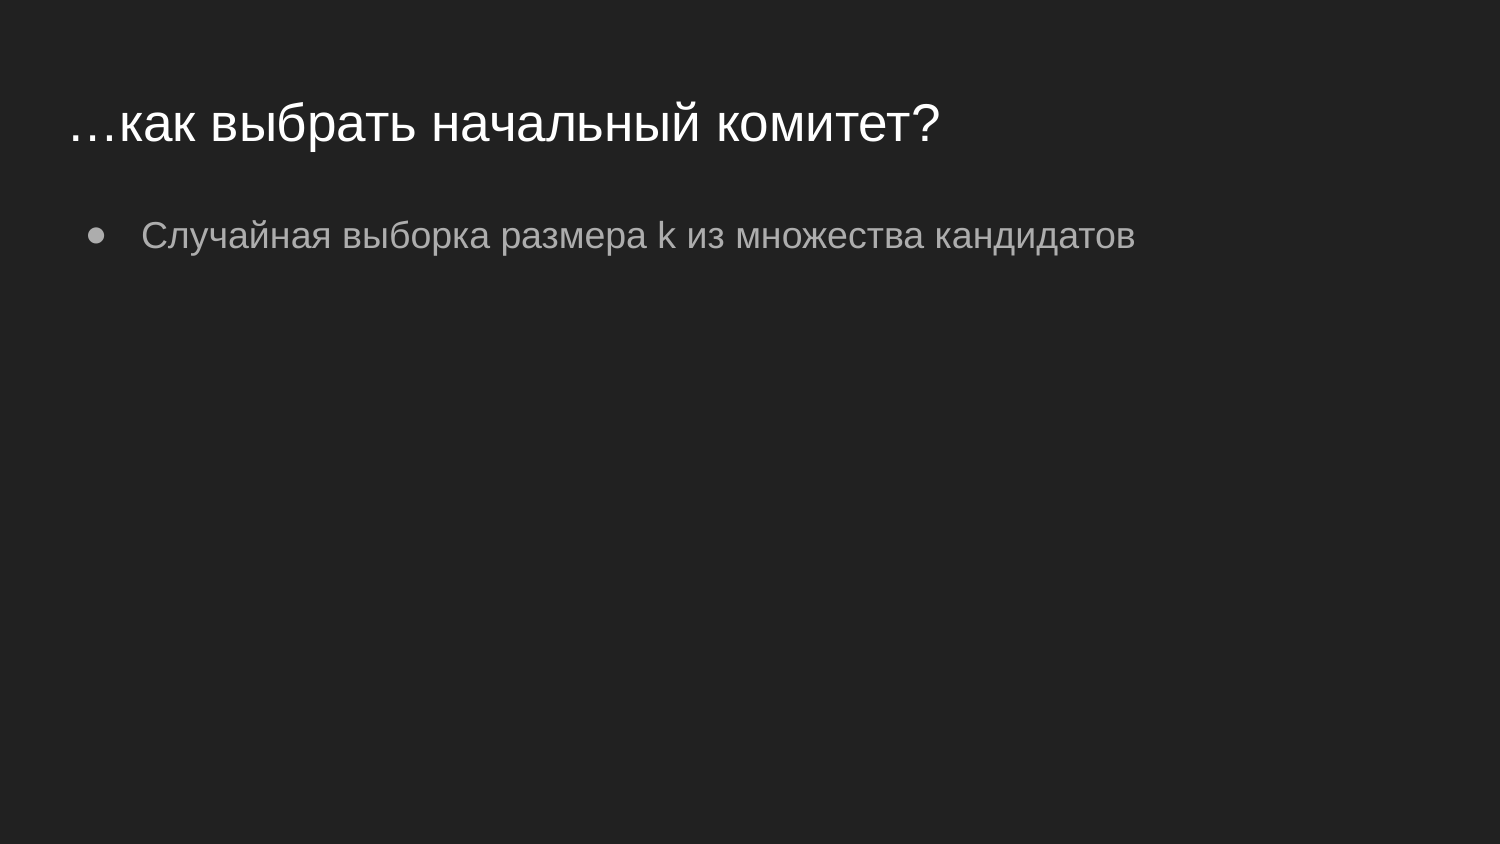

# …как выбрать начальный комитет?
Случайная выборка размера k из множества кандидатов